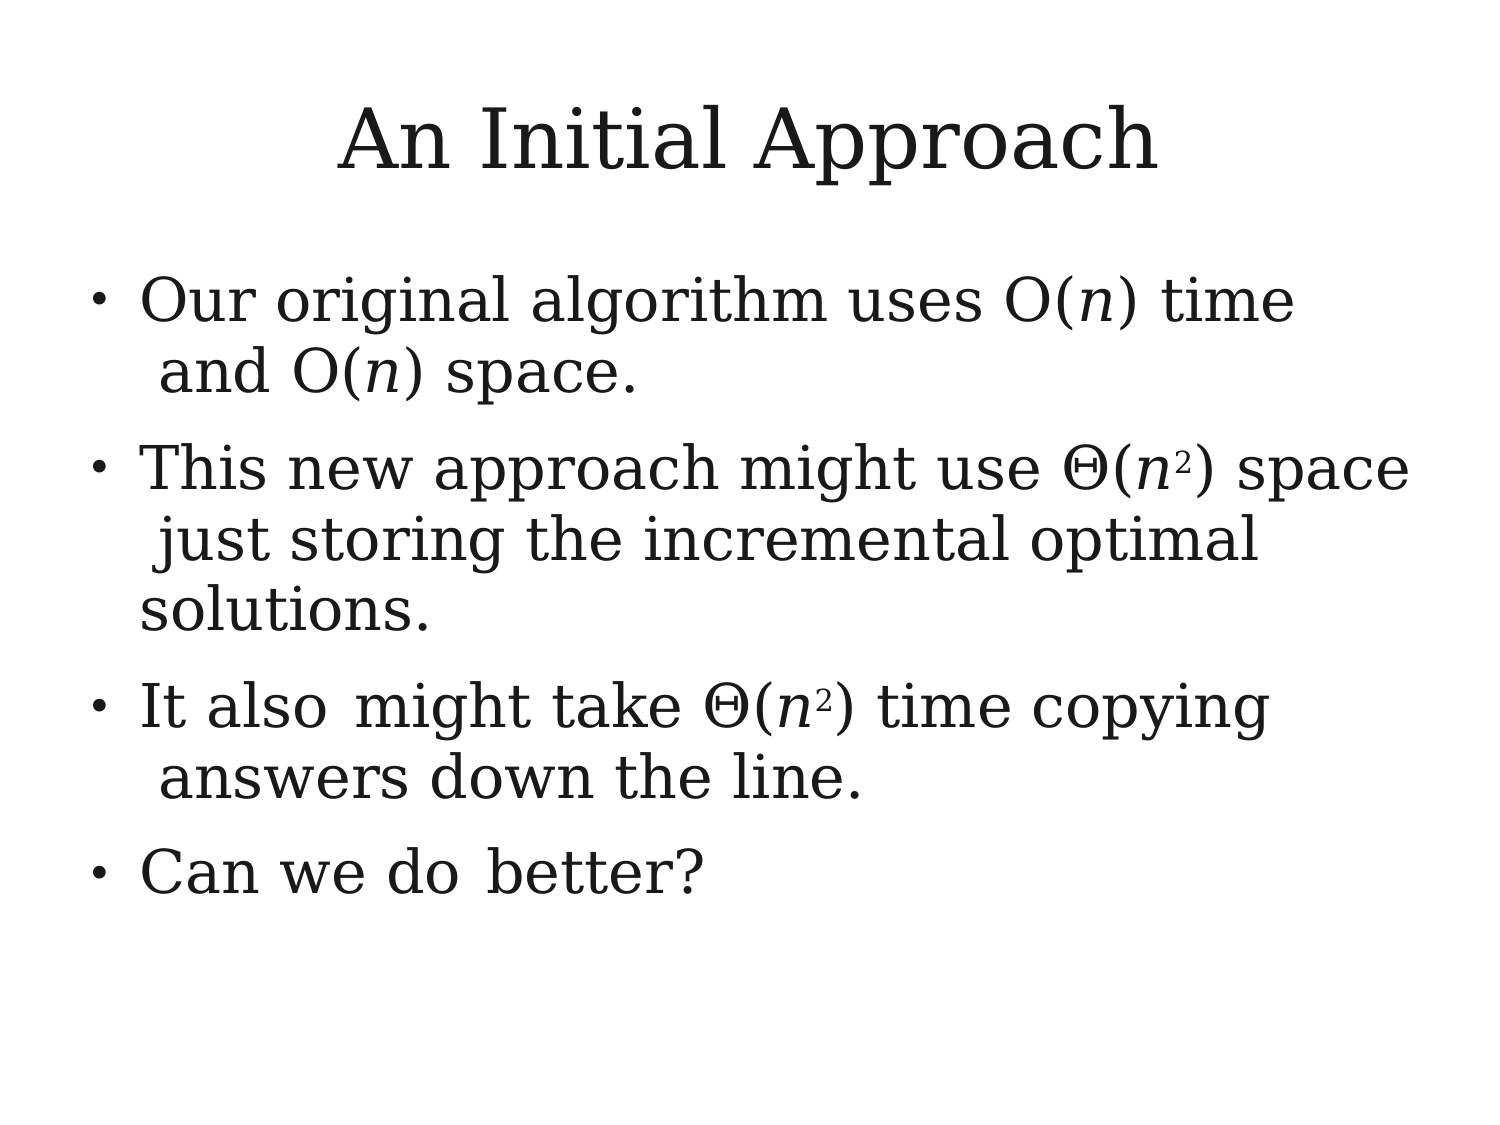

# An Initial Approach
Our original algorithm uses O(n) time  and O(n) space.
This new approach might use Θ(n2) space  just storing the incremental optimal  solutions.
It also	might take Θ(n2) time copying  answers down the line.
Can we do	better?
●
●
●
●